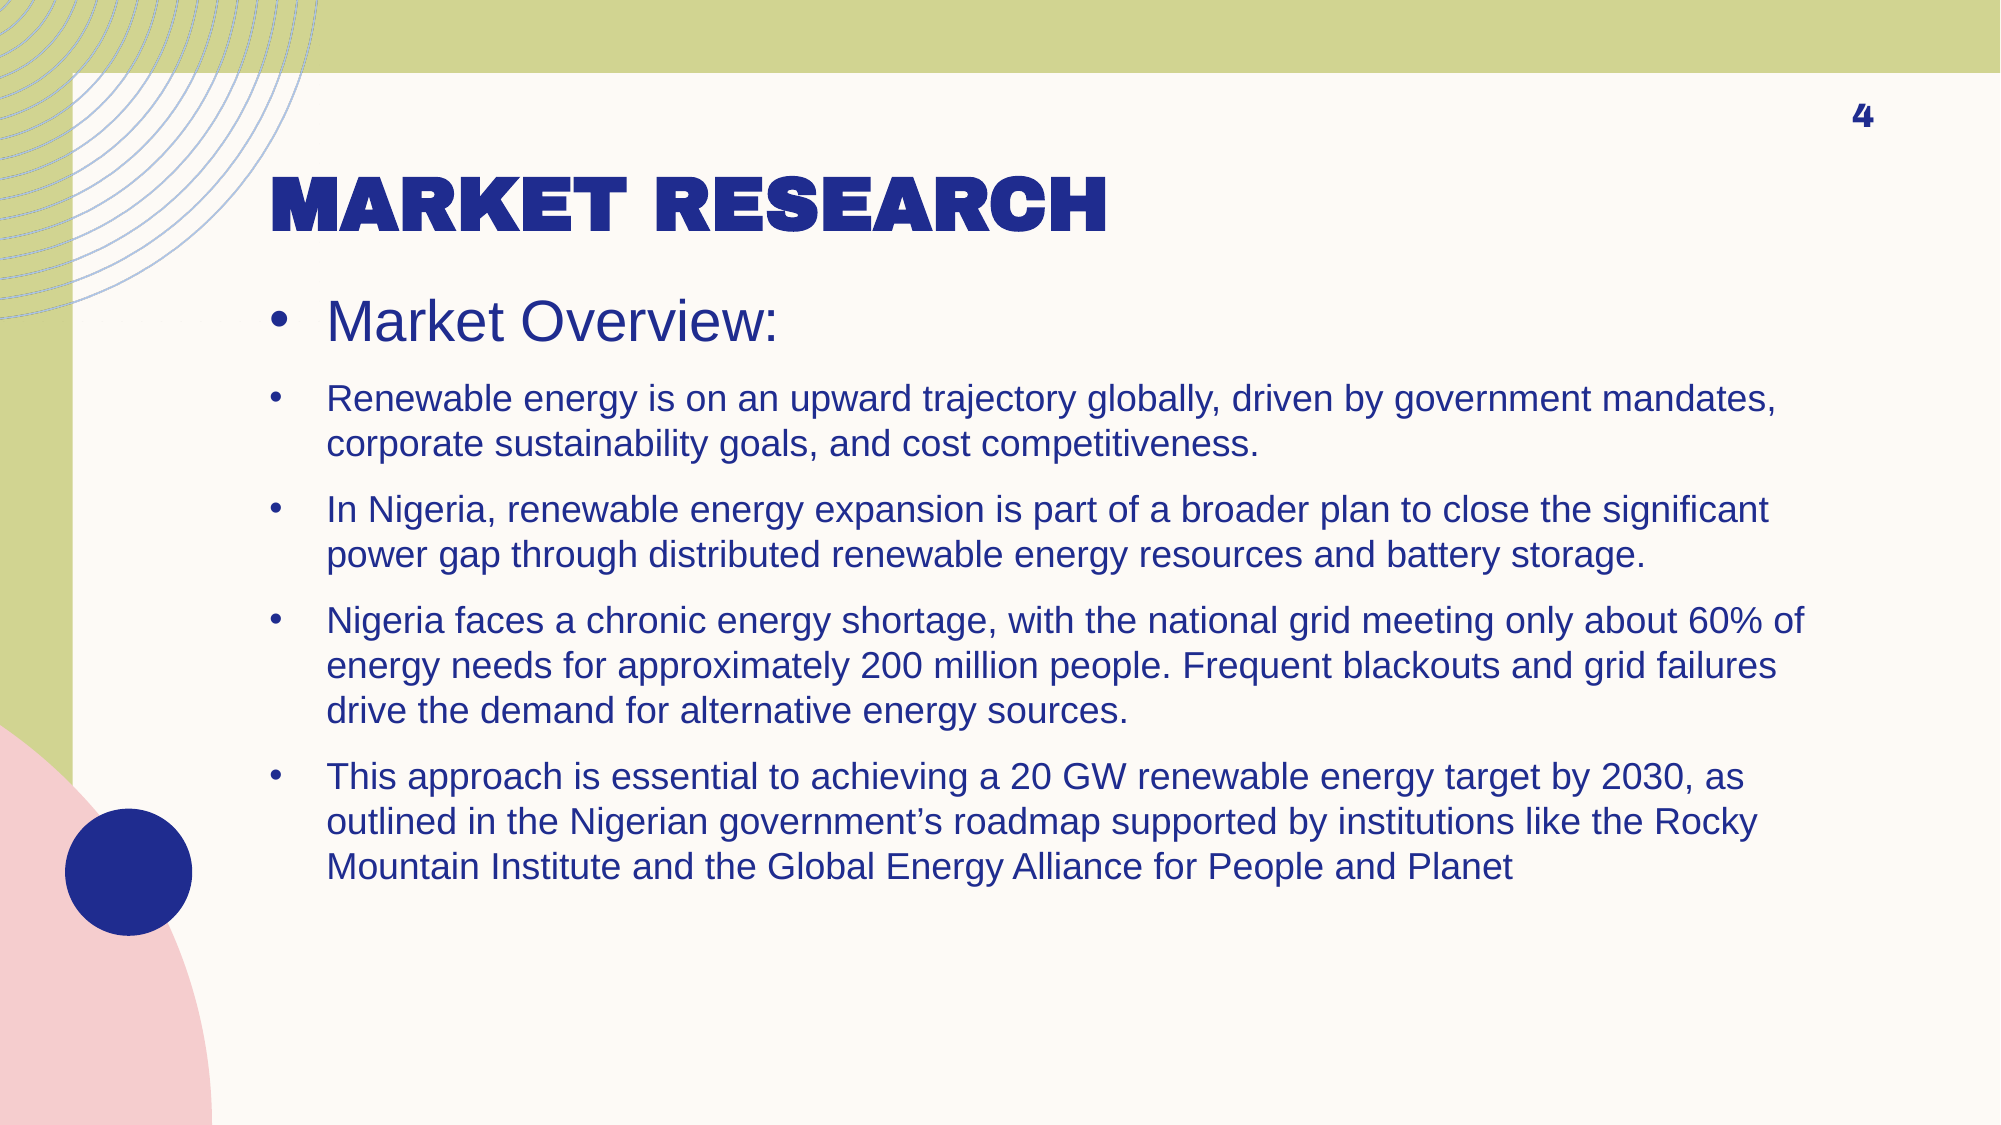

4
# MARKET RESEARCH
Market Overview:
Renewable energy is on an upward trajectory globally, driven by government mandates, corporate sustainability goals, and cost competitiveness.
In Nigeria, renewable energy expansion is part of a broader plan to close the significant power gap through distributed renewable energy resources and battery storage.
Nigeria faces a chronic energy shortage, with the national grid meeting only about 60% of energy needs for approximately 200 million people. Frequent blackouts and grid failures drive the demand for alternative energy sources.
This approach is essential to achieving a 20 GW renewable energy target by 2030, as outlined in the Nigerian government’s roadmap supported by institutions like the Rocky Mountain Institute and the Global Energy Alliance for People and Planet